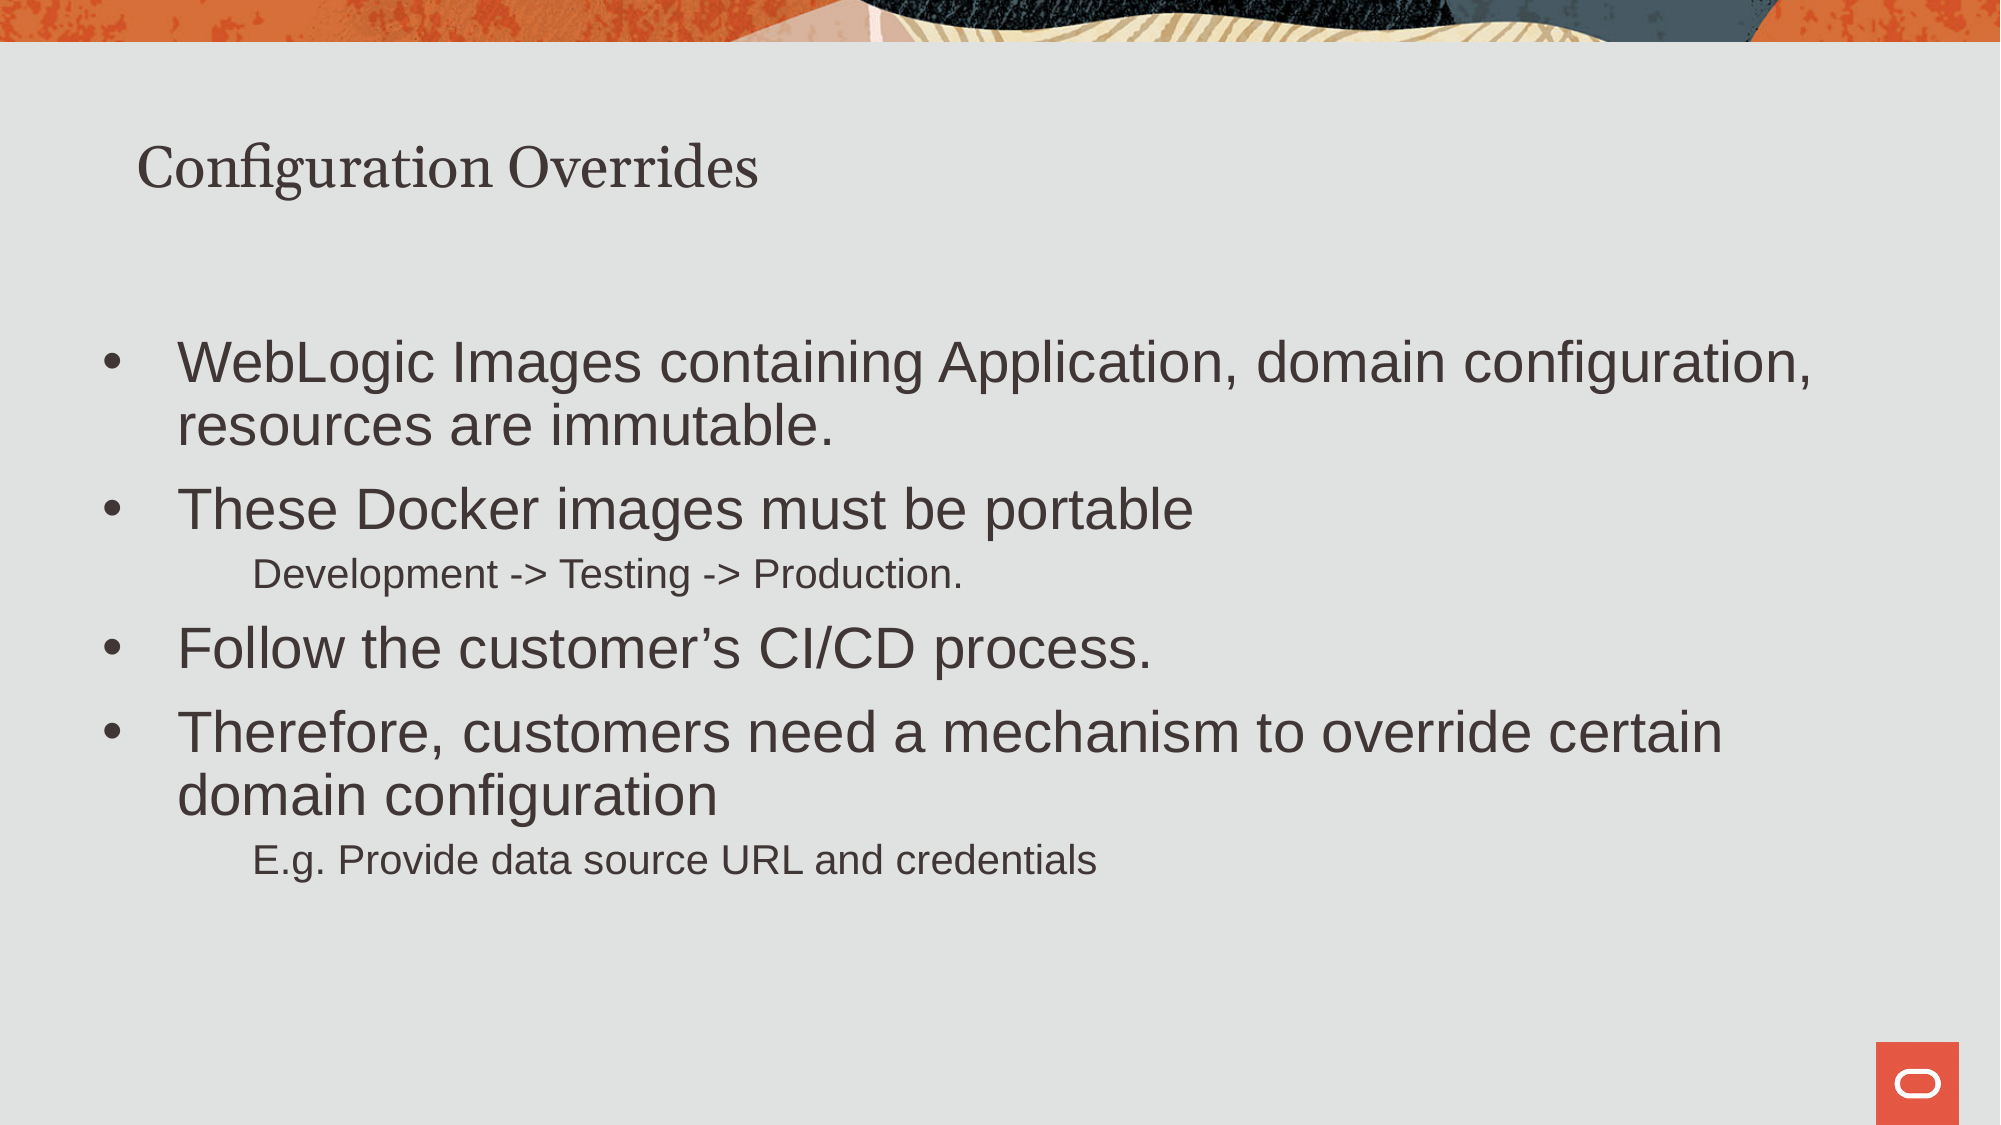

# Configuration Overrides
WebLogic Images containing Application, domain configuration, resources are immutable.
These Docker images must be portable
Development -> Testing -> Production.
Follow the customer’s CI/CD process.
Therefore, customers need a mechanism to override certain domain configuration
E.g. Provide data source URL and credentials